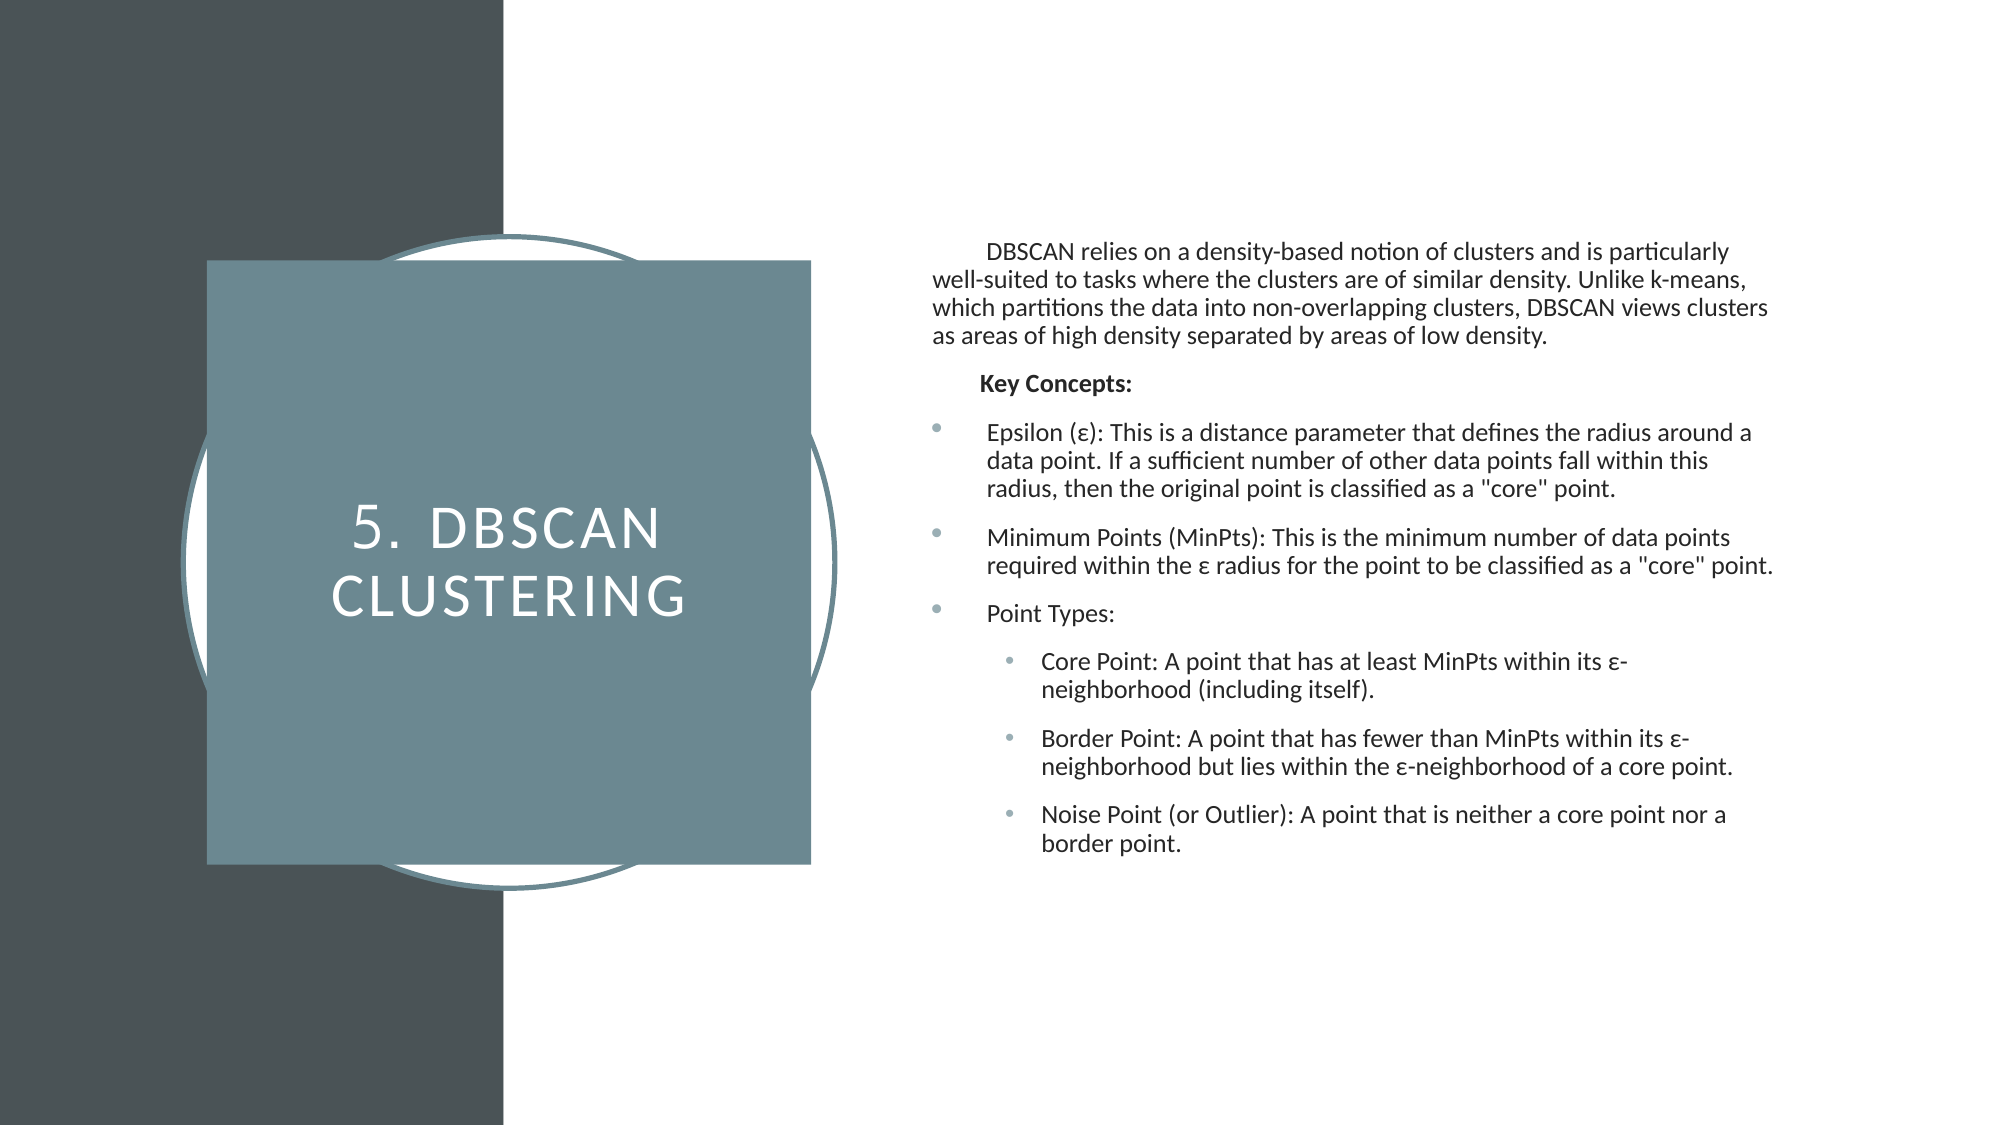

DBSCAN relies on a density-based notion of clusters and is particularly well-suited to tasks where the clusters are of similar density. Unlike k-means, which partitions the data into non-overlapping clusters, DBSCAN views clusters as areas of high density separated by areas of low density.
        Key Concepts:
Epsilon (ε): This is a distance parameter that defines the radius around a data point. If a sufficient number of other data points fall within this radius, then the original point is classified as a "core" point.
Minimum Points (MinPts): This is the minimum number of data points required within the ε radius for the point to be classified as a "core" point.
Point Types:
Core Point: A point that has at least MinPts within its ε-neighborhood (including itself).
Border Point: A point that has fewer than MinPts within its ε-neighborhood but lies within the ε-neighborhood of a core point.
Noise Point (or Outlier): A point that is neither a core point nor a border point.

# 5. Dbscan clustering